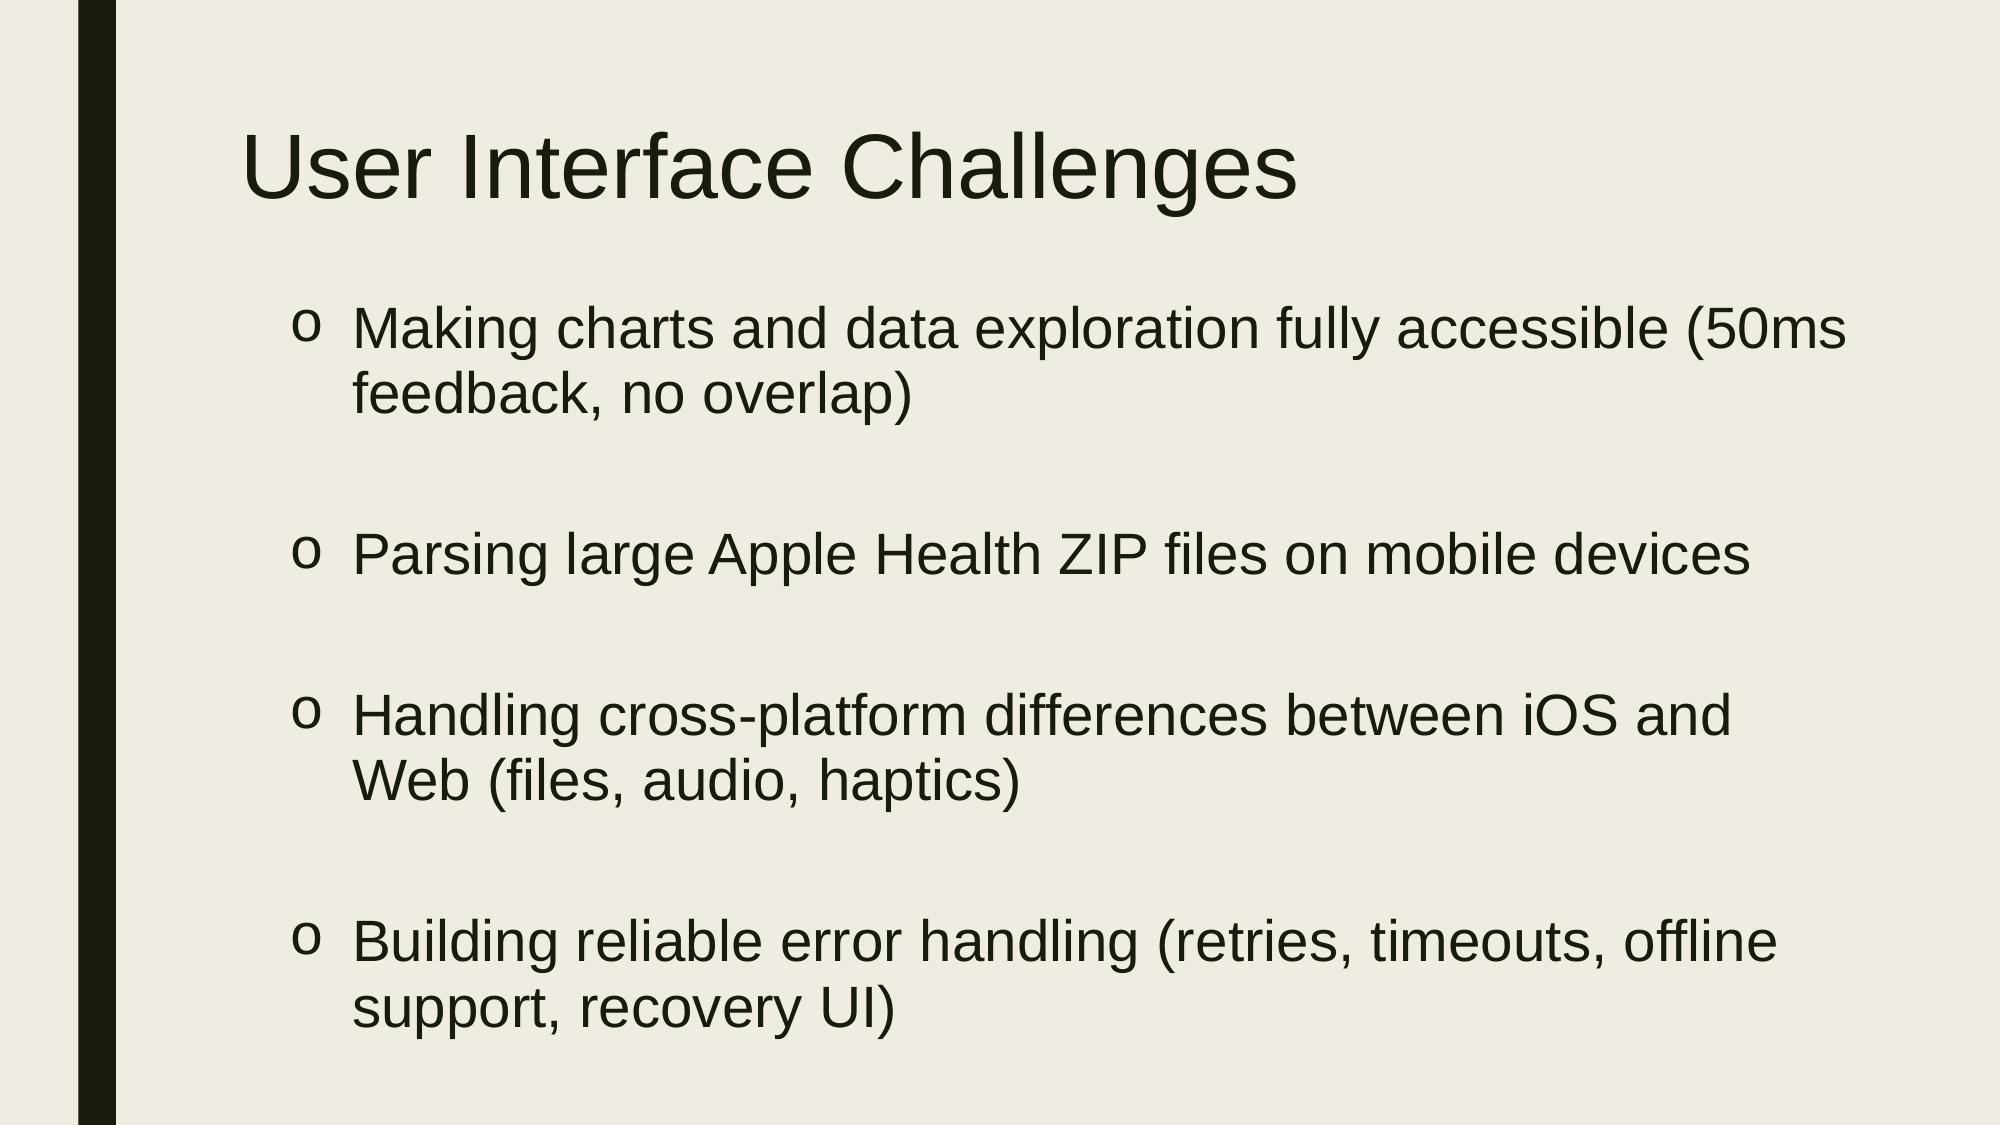

# User Interface Challenges

Making charts and data exploration fully accessible (50ms feedback, no overlap)

Parsing large Apple Health ZIP files on mobile devices

Handling cross-platform differences between iOS and Web (files, audio, haptics)

Building reliable error handling (retries, timeouts, offline support, recovery UI)